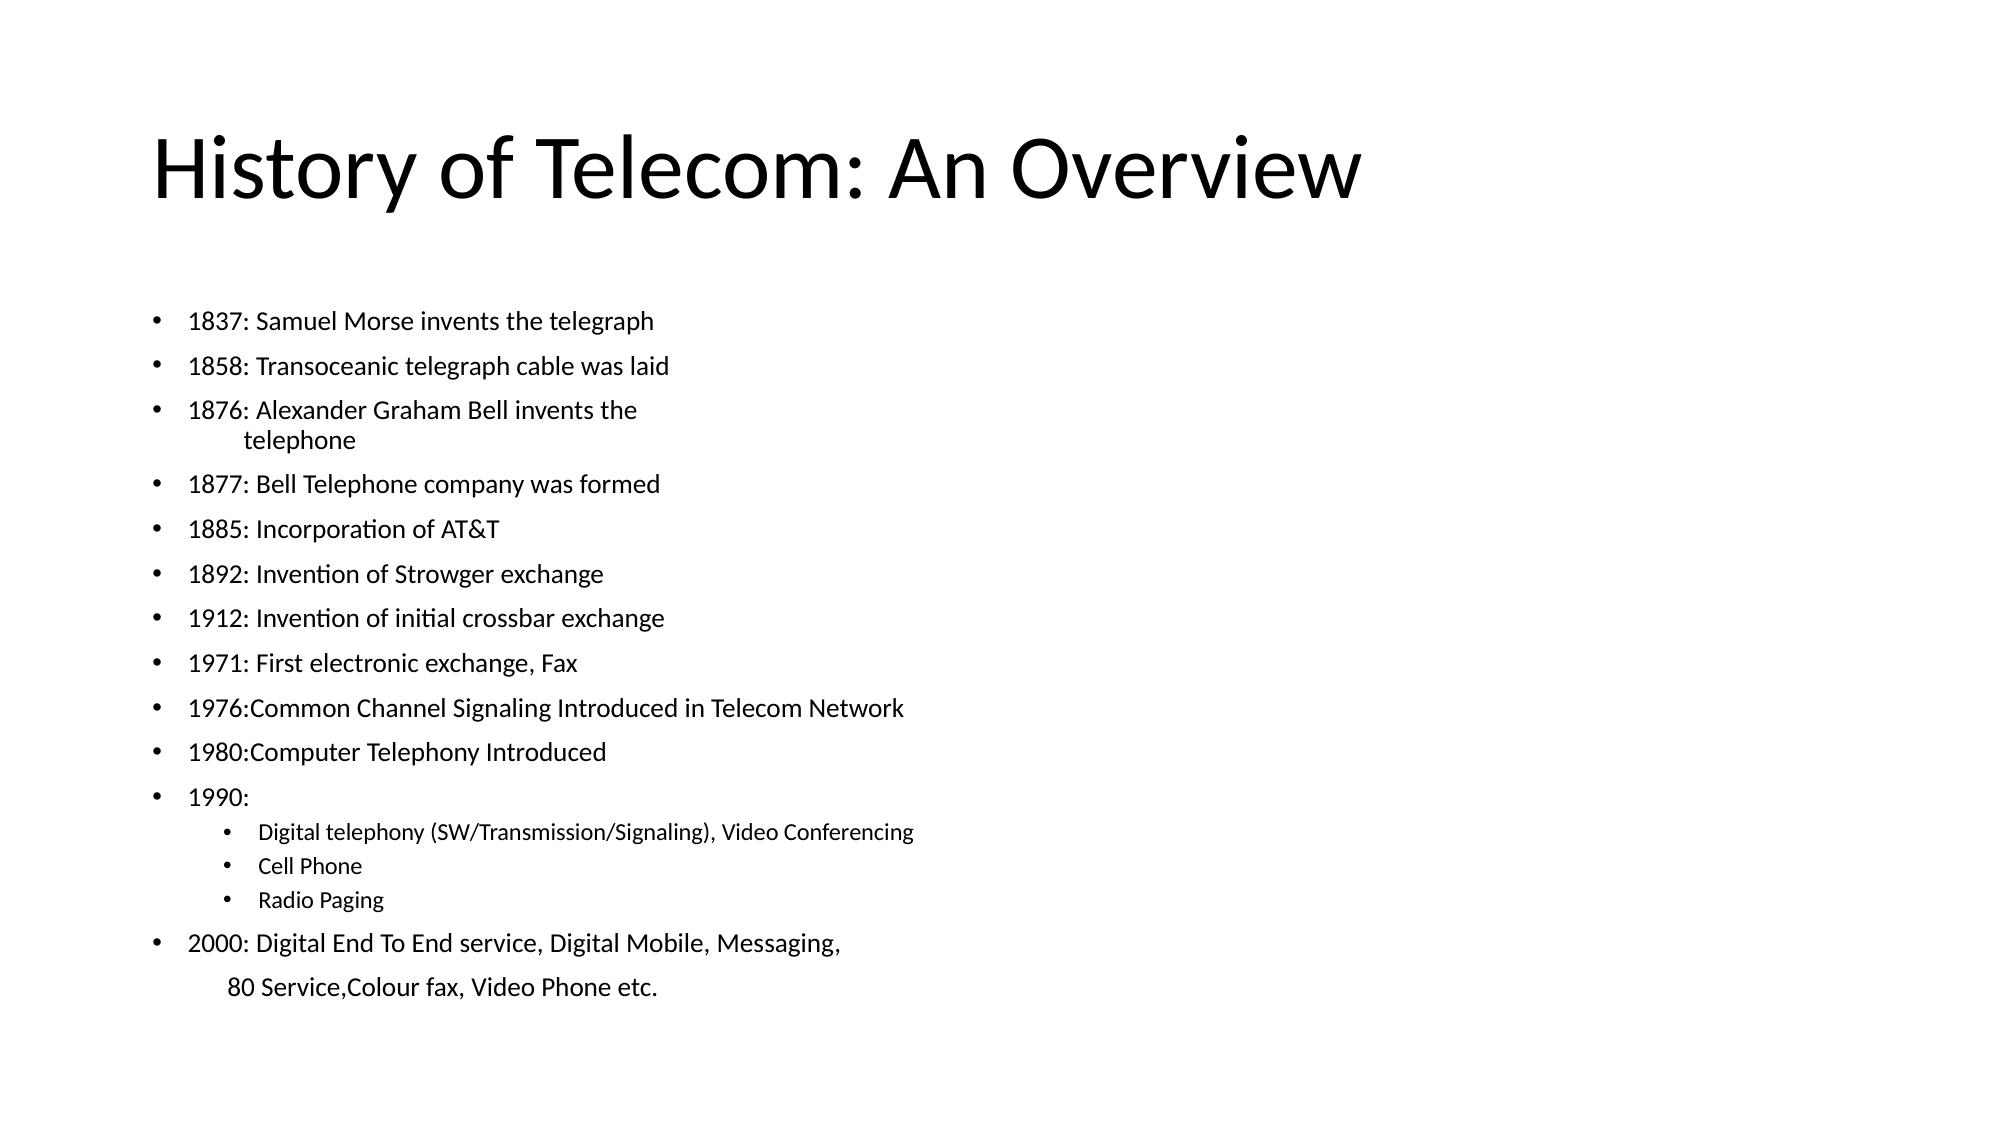

# History of Telecom: An Overview
1837: Samuel Morse invents the telegraph
1858: Transoceanic telegraph cable was laid
1876: Alexander Graham Bell invents the
         telephone
1877: Bell Telephone company was formed
1885: Incorporation of AT&T
1892: Invention of Strowger exchange
1912: Invention of initial crossbar exchange
1971: First electronic exchange, Fax
1976:Common Channel Signaling Introduced in Telecom Network
1980:Computer Telephony Introduced
1990:
Digital telephony (SW/Transmission/Signaling), Video Conferencing
Cell Phone
Radio Paging
2000: Digital End To End service, Digital Mobile, Messaging,
            80 Service,Colour fax, Video Phone etc.

CONFIDENTIAL© Copyright 2008 Tech Mahindra Limited
14